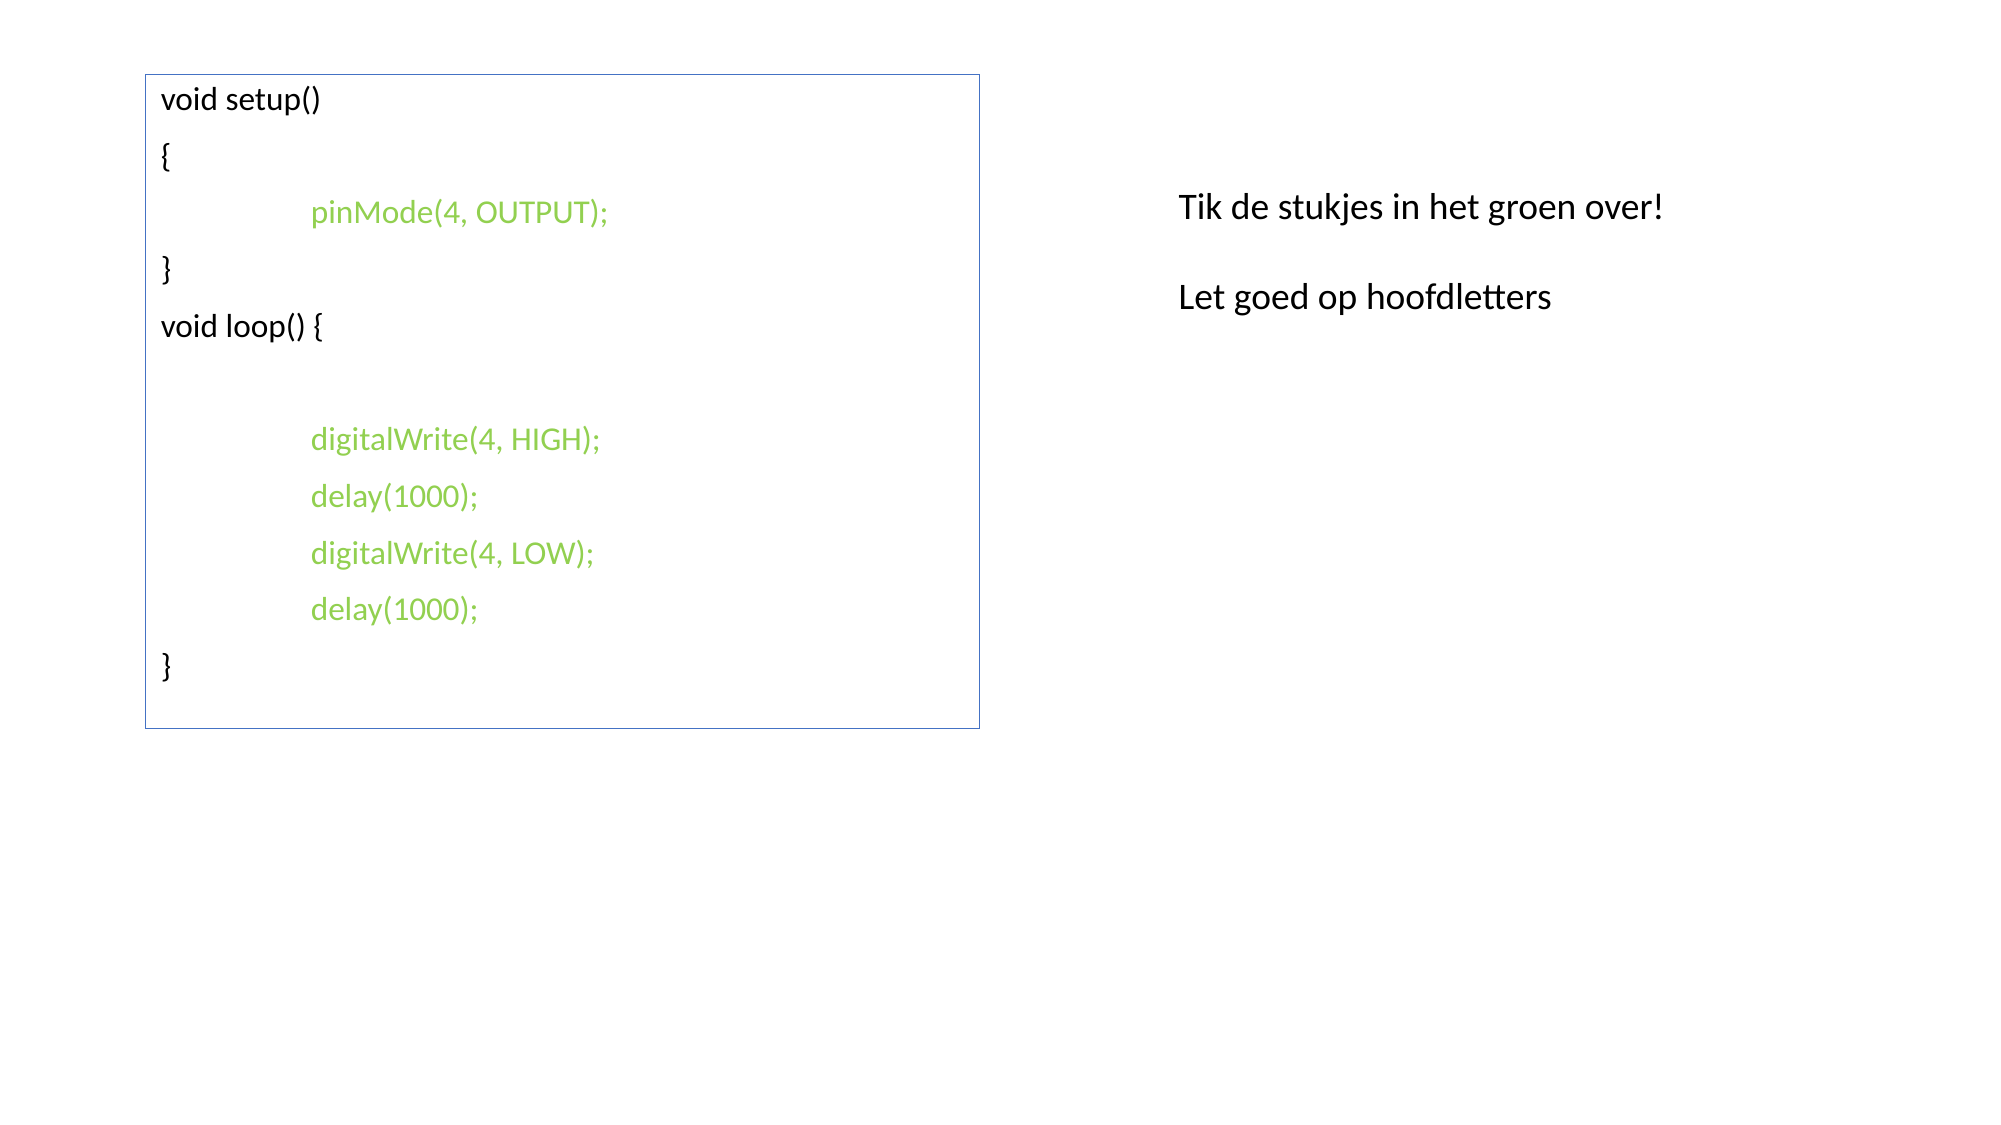

void setup()
{
	pinMode(4, OUTPUT);
}
void loop() {

	digitalWrite(4, HIGH);
	delay(1000);
 	digitalWrite(4, LOW);
 	delay(1000);
}
Tik de stukjes in het groen over!

Let goed op hoofdletters